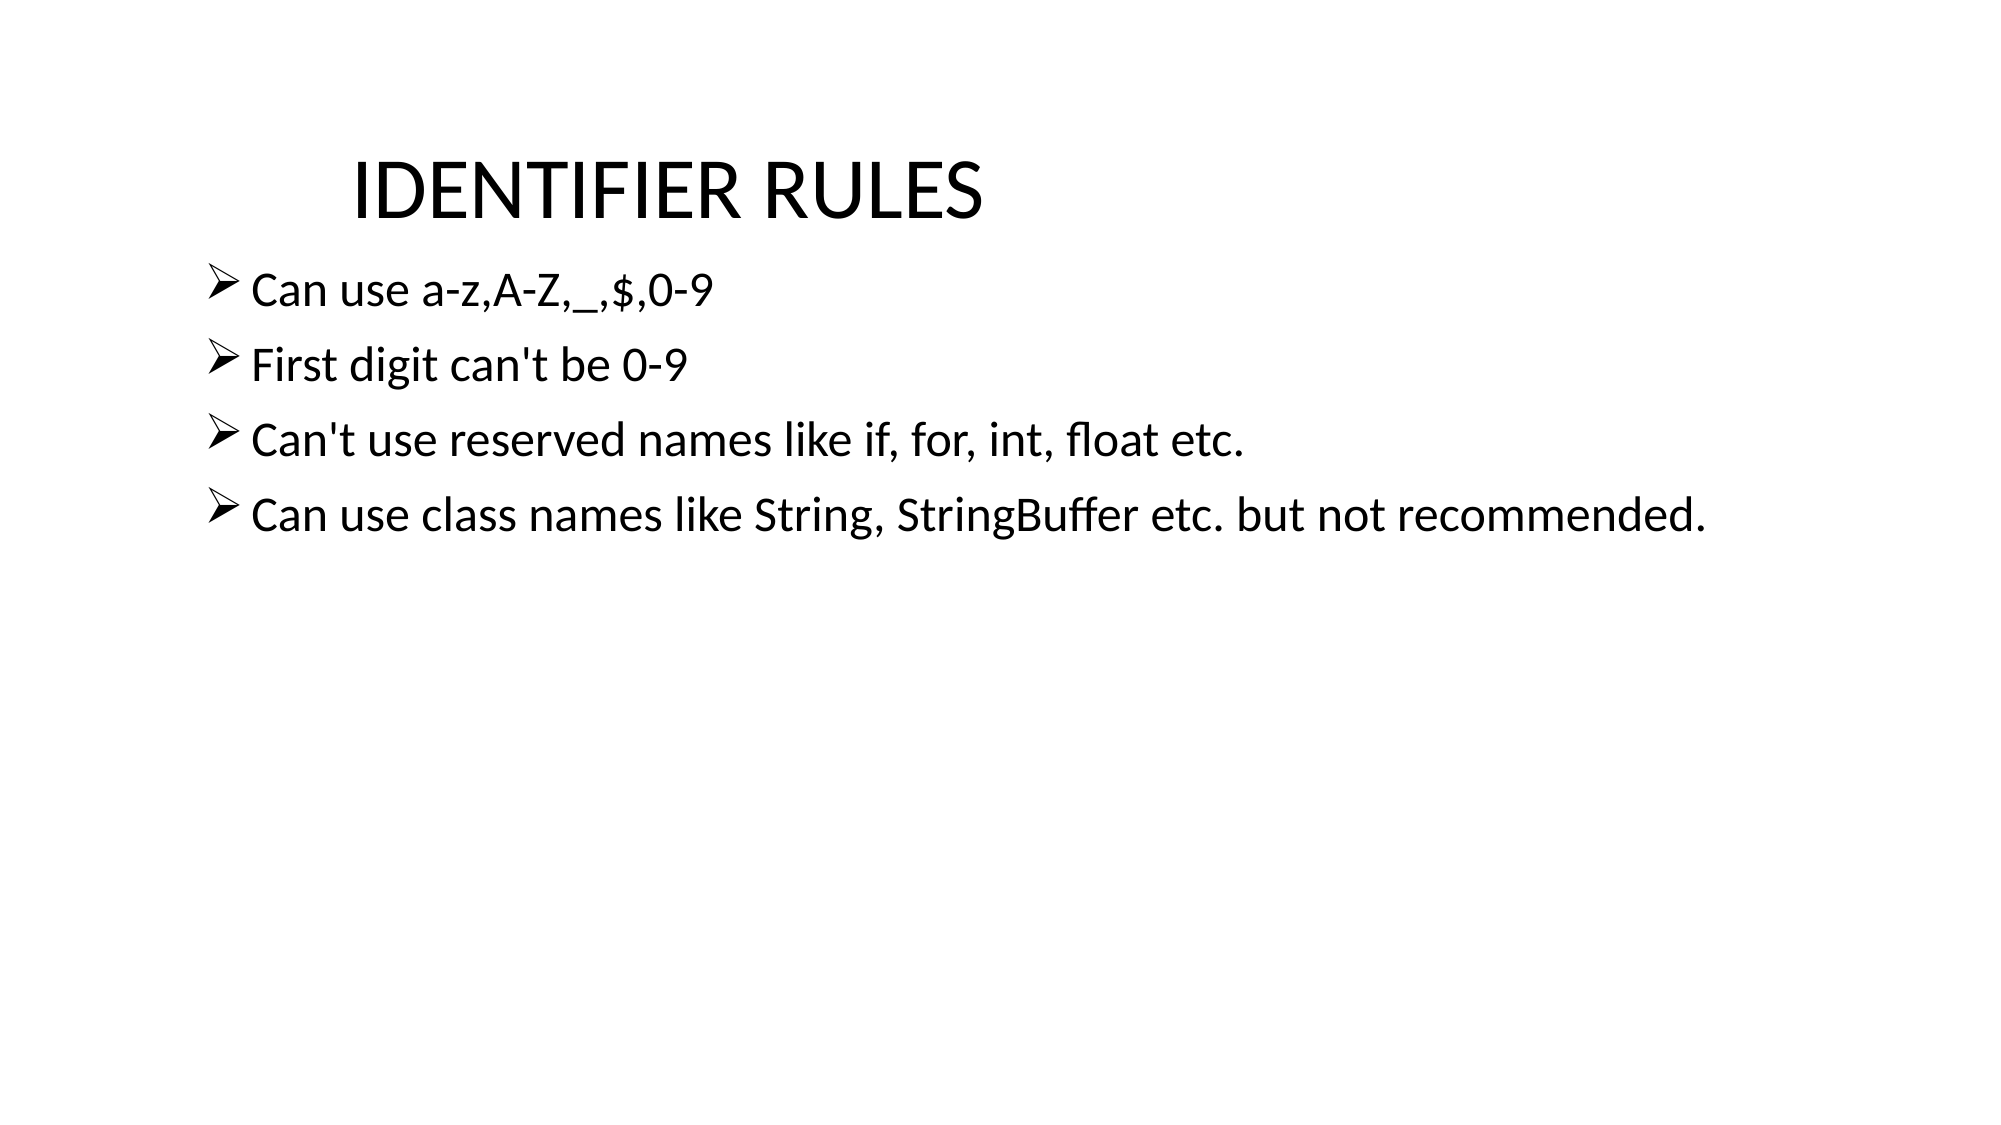

# IDENTIFIER RULES
Can use a-z,A-Z,_,$,0-9
First digit can't be 0-9
Can't use reserved names like if, for, int, float etc.
Can use class names like String, StringBuffer etc. but not recommended.